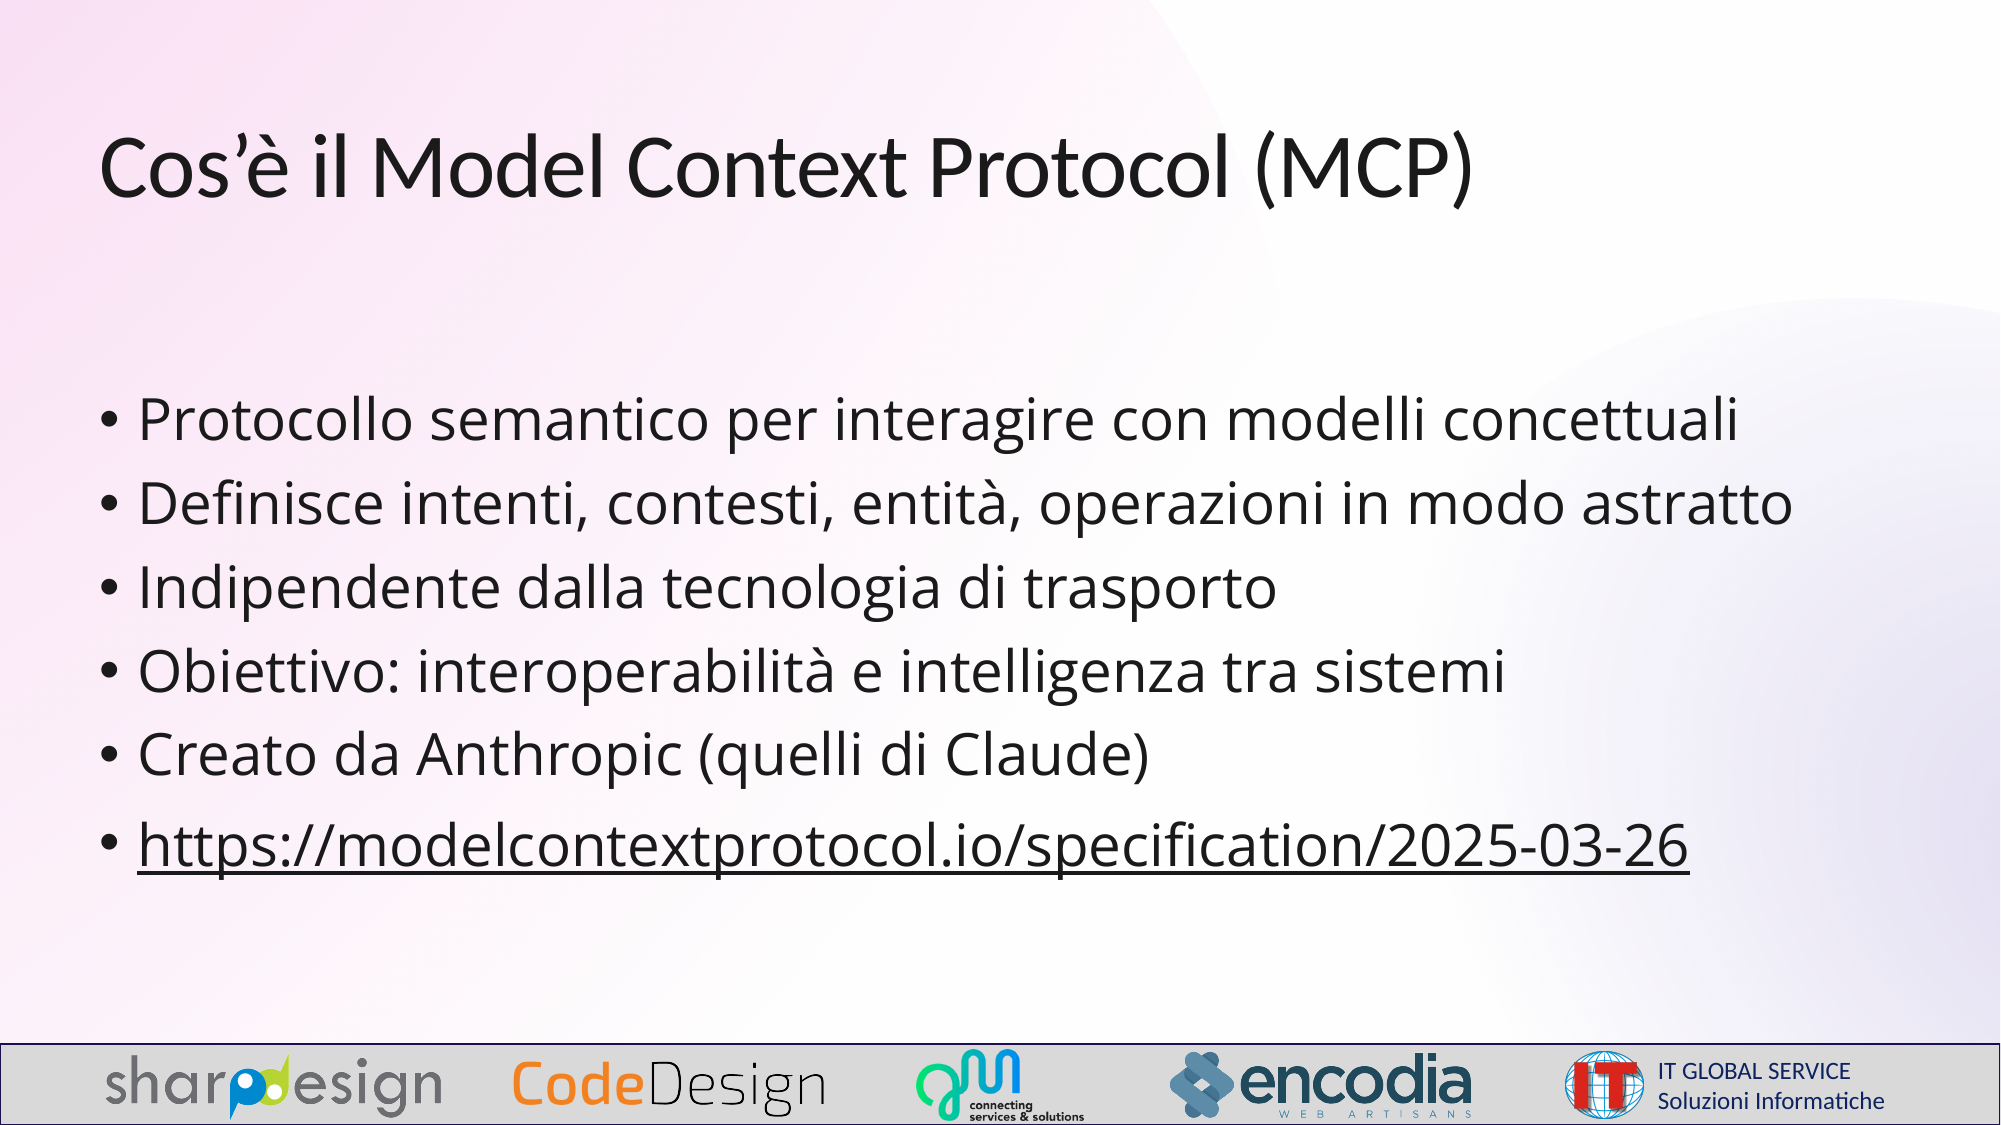

# Cos’è il Model Context Protocol (MCP)

Protocollo semantico per interagire con modelli concettuali
Definisce intenti, contesti, entità, operazioni in modo astratto
Indipendente dalla tecnologia di trasporto
Obiettivo: interoperabilità e intelligenza tra sistemi
Creato da Anthropic (quelli di Claude)
https://modelcontextprotocol.io/specification/2025-03-26